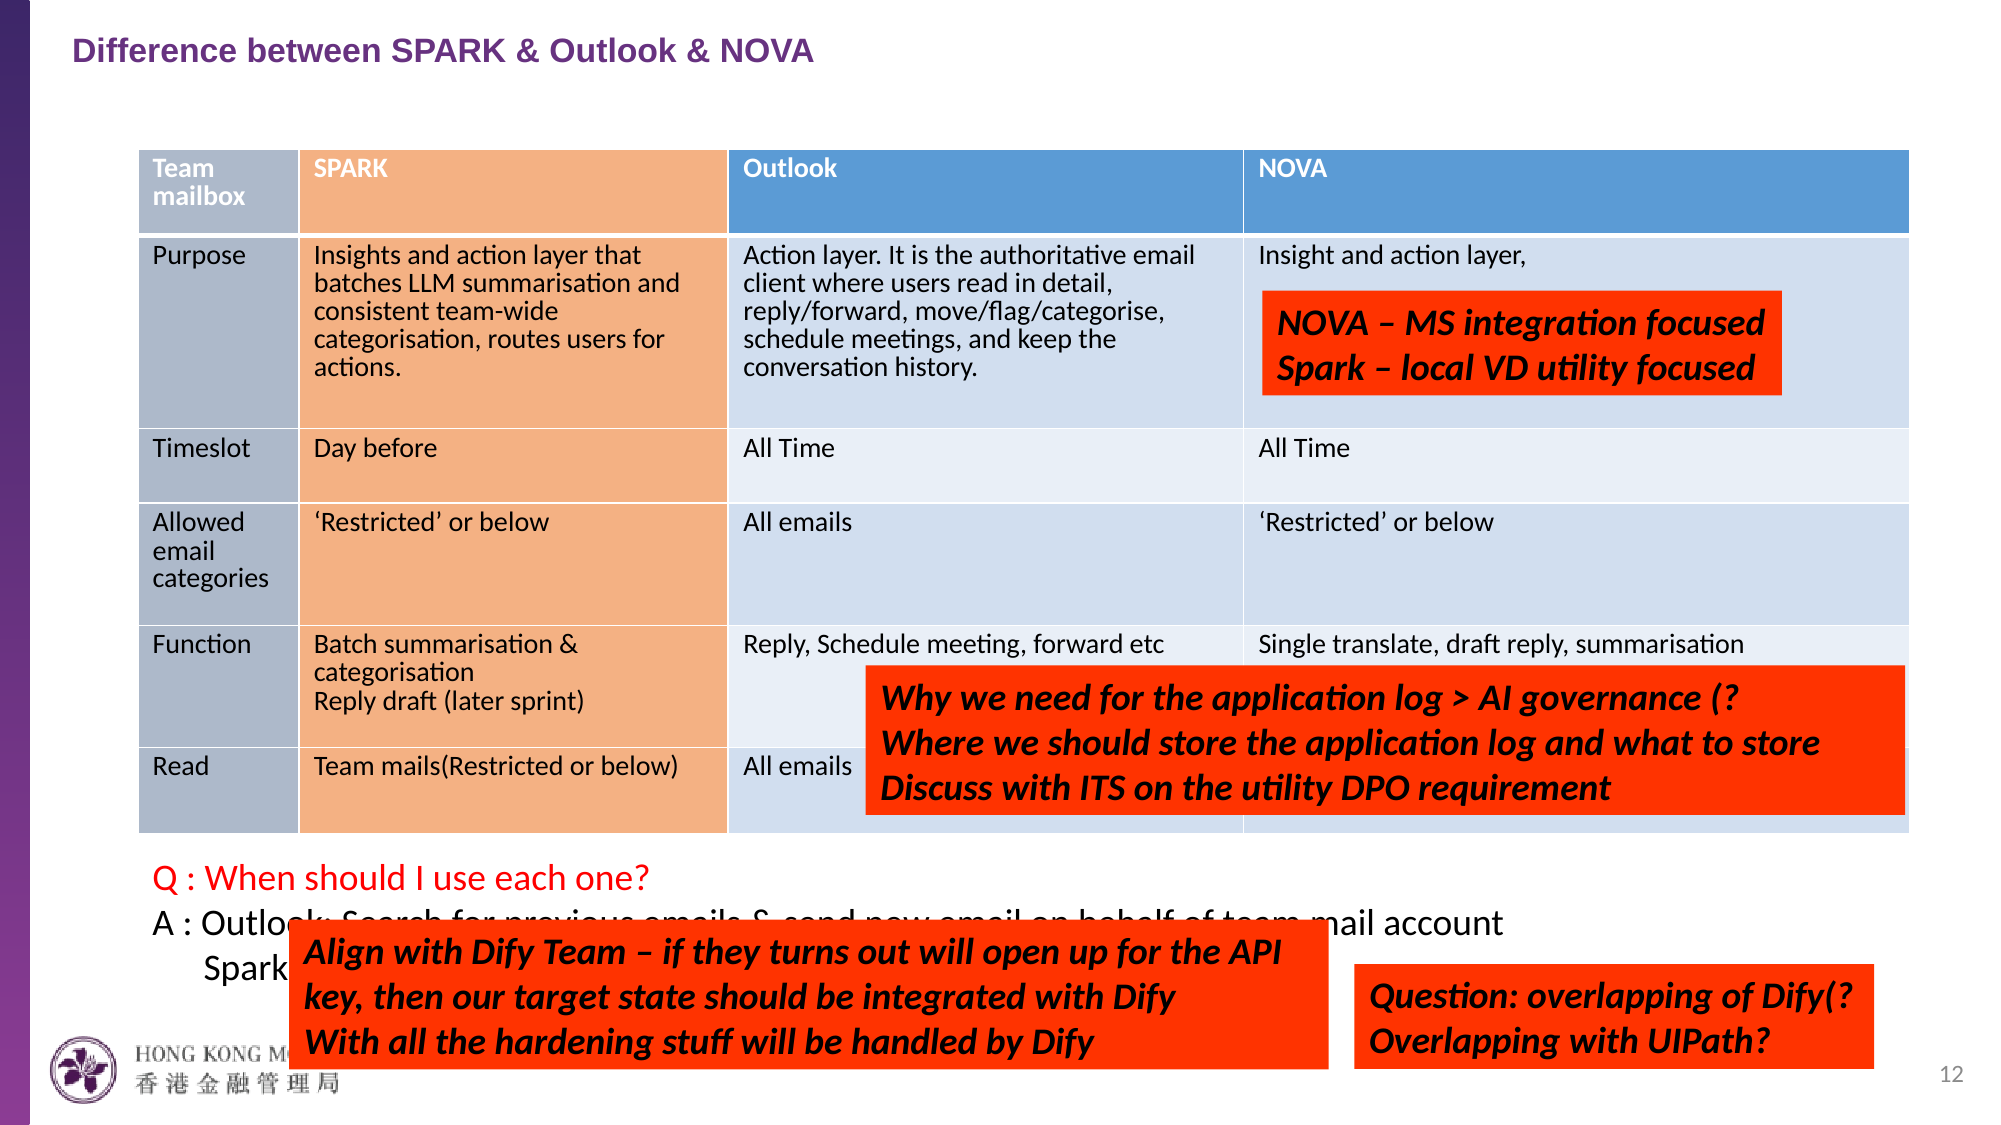

# Difference between SPARK & Outlook & NOVA
| Team mailbox | SPARK | Outlook | NOVA |
| --- | --- | --- | --- |
| Purpose | Insights and action layer that batches LLM summarisation and consistent team-wide categorisation, routes users for actions. | Action layer. It is the authoritative email client where users read in detail, reply/forward, move/flag/categorise, schedule meetings, and keep the conversation history. | Insight and action layer, |
| Timeslot | Day before | All Time | All Time |
| Allowed email categories | ‘Restricted’ or below | All emails | ‘Restricted’ or below |
| Function | Batch summarisation & categorisation Reply draft (later sprint) | Reply, Schedule meeting, forward etc | Single translate, draft reply, summarisation |
| Read | Team mails(Restricted or below) | All emails | Copy & Paste emails from user |
NOVA – MS integration focused
Spark – local VD utility focused
Why we need for the application log > AI governance (?
Where we should store the application log and what to store
Discuss with ITS on the utility DPO requirement
Q : When should I use each one?
A : Outlook: Search for previous emails & send new email on behalf of team mail account
      Spark: Get action insight and emails overview from the day before
Align with Dify Team – if they turns out will open up for the API key, then our target state should be integrated with Dify
With all the hardening stuff will be handled by Dify
Question: overlapping of Dify(?
Overlapping with UIPath?
12